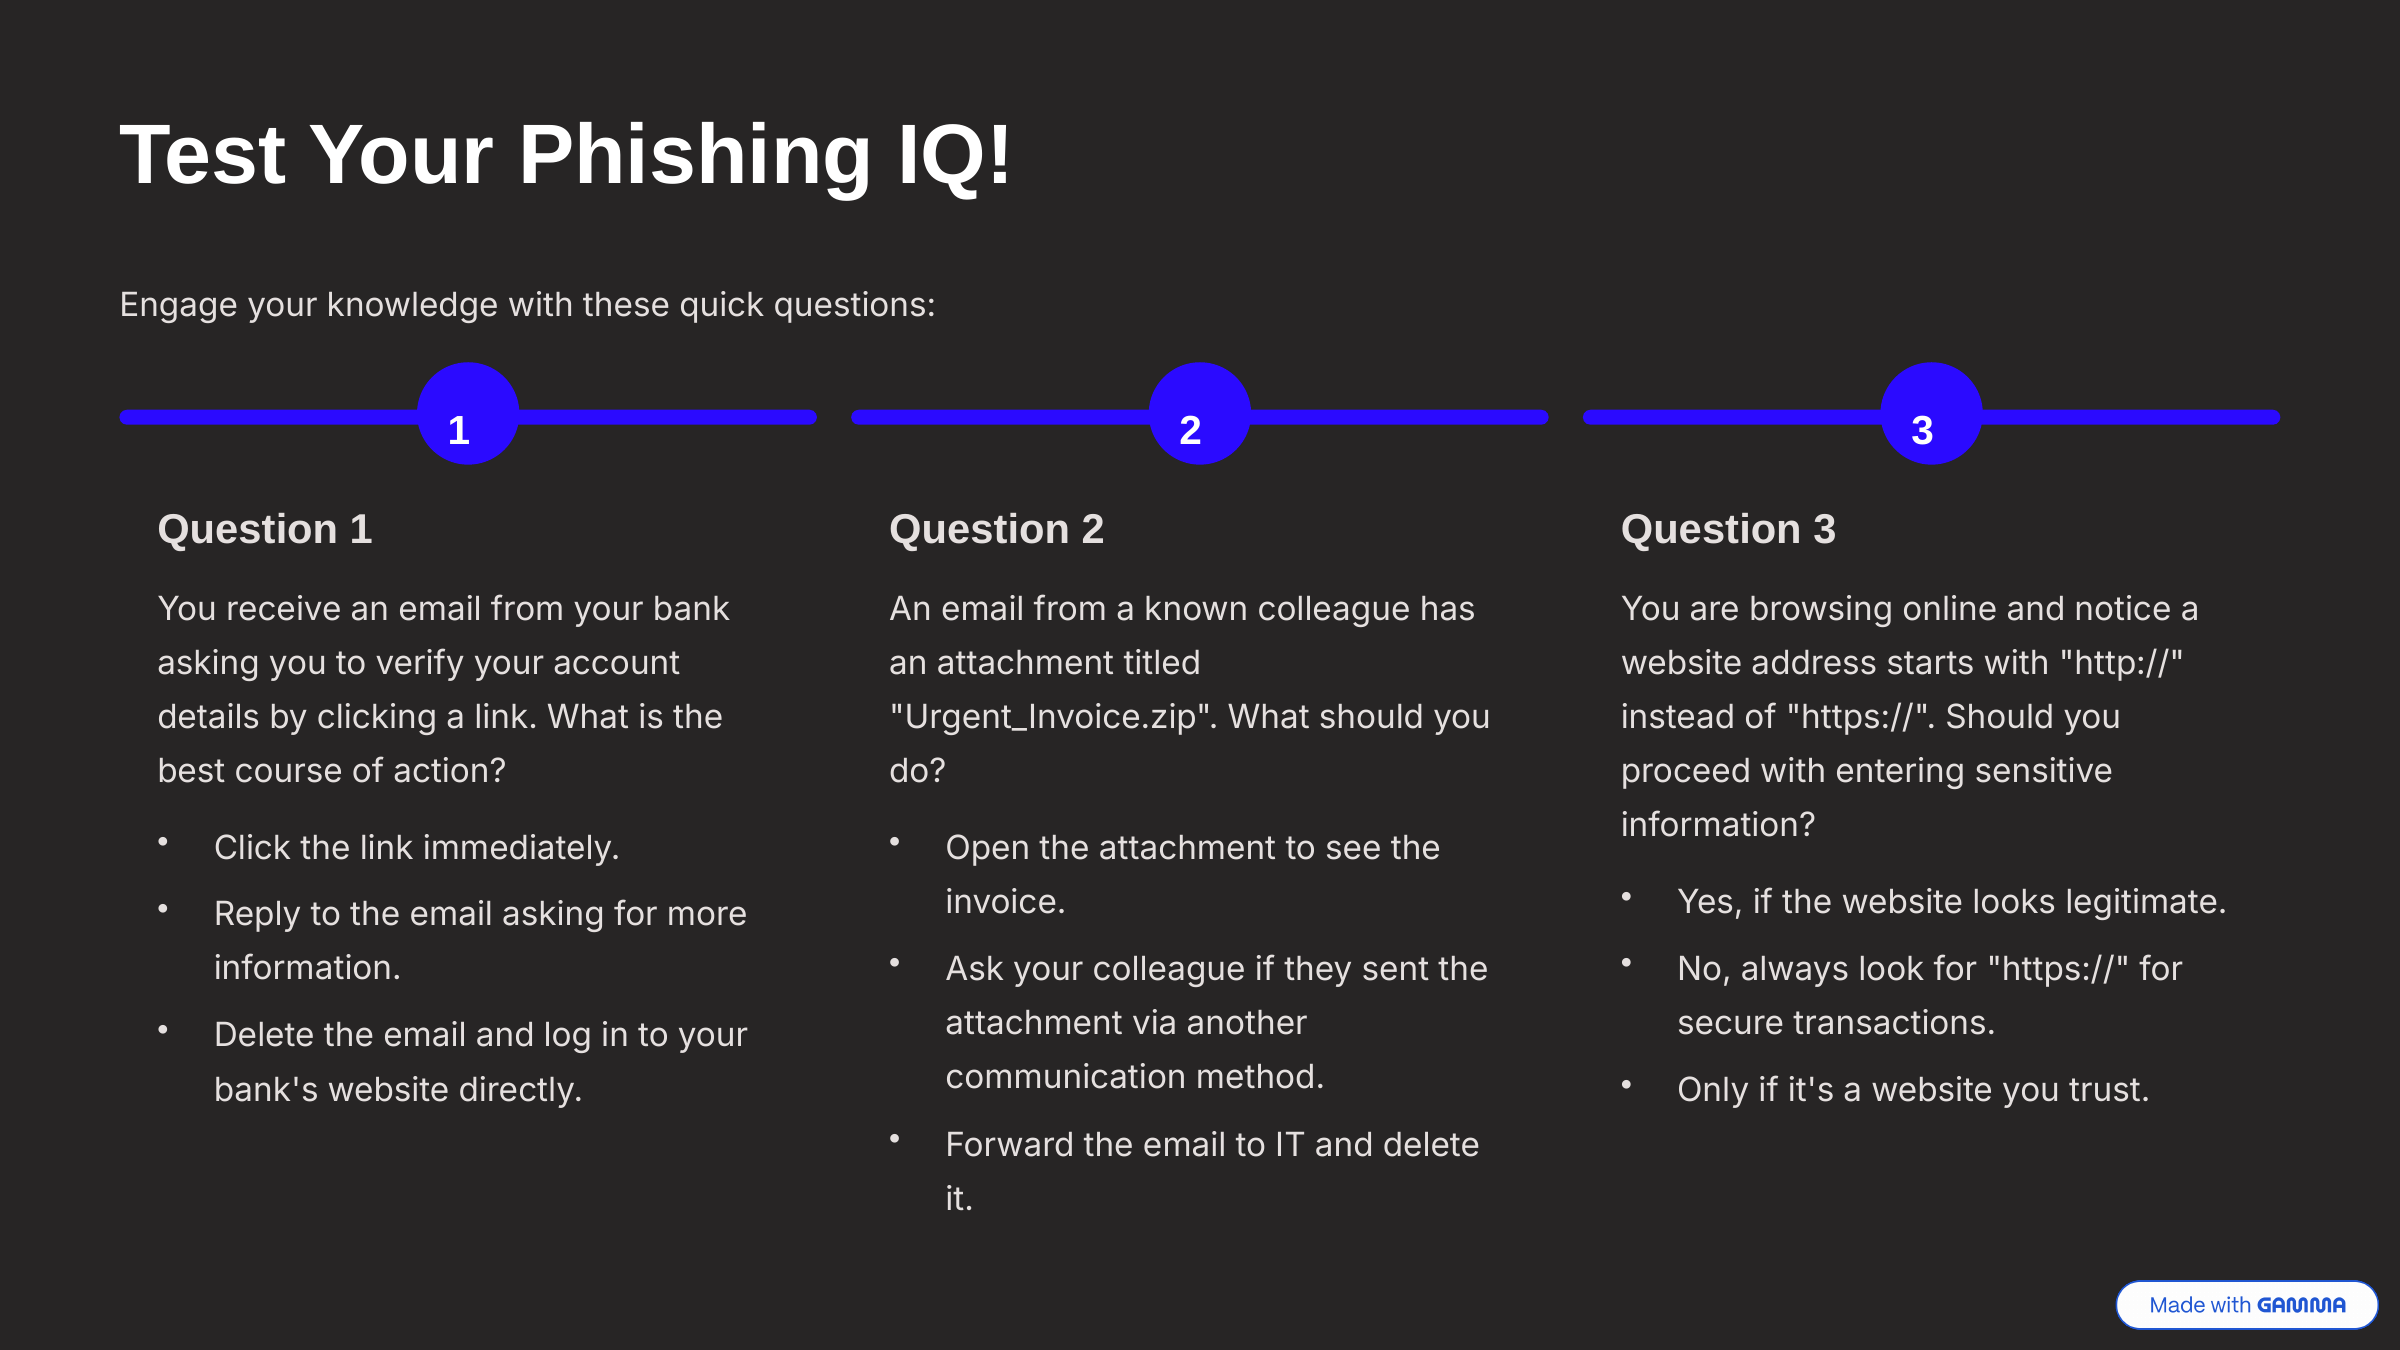

Test Your Phishing IQ!
Engage your knowledge with these quick questions:

1
2
3

Question 1
Question 2
Question 3
You receive an email from your bank asking you to verify your account details by clicking a link. What is the best course of action?
An email from a known colleague has an attachment titled "Urgent_Invoice.zip". What should you do?
You are browsing online and notice a website address starts with "http://" instead of "https://". Should you proceed with entering sensitive information?
Click the link immediately.
Open the attachment to see the invoice.
Yes, if the website looks legitimate.
Reply to the email asking for more information.
Ask your colleague if they sent the attachment via another communication method.
No, always look for "https://" for secure transactions.
Delete the email and log in to your bank's website directly.
Only if it's a website you trust.
Forward the email to IT and delete it.